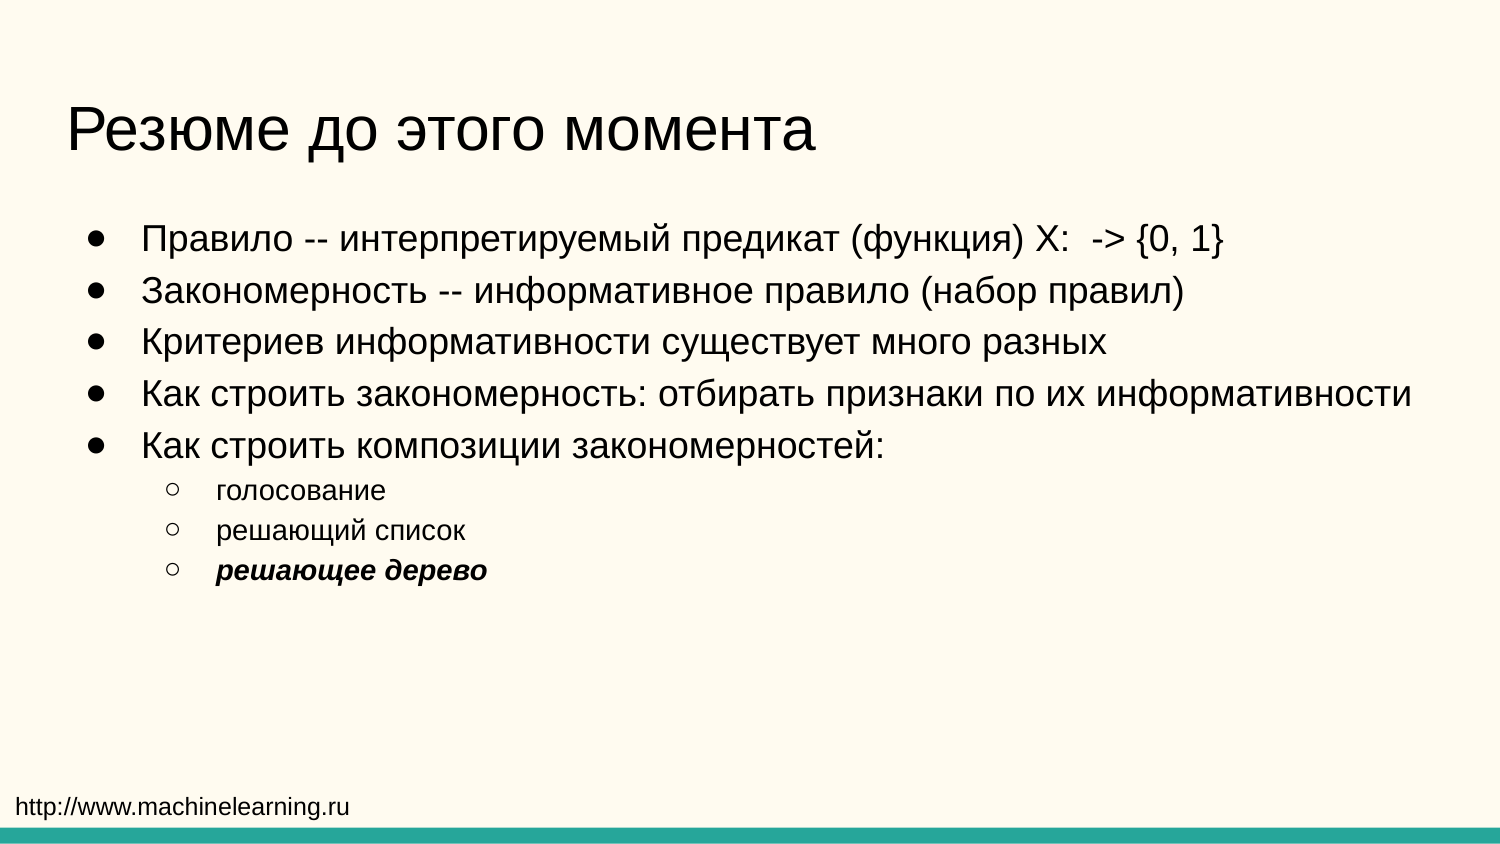

# Резюме до этого момента
Правило -- интерпретируемый предикат (функция) Х:  -> {0, 1}
Закономерность -- информативное правило (набор правил)
Критериев информативности существует много разных
Как строить закономерность: отбирать признаки по их информативности
Как строить композиции закономерностей:
голосование
решающий список
решающее дерево
http://www.machinelearning.ru